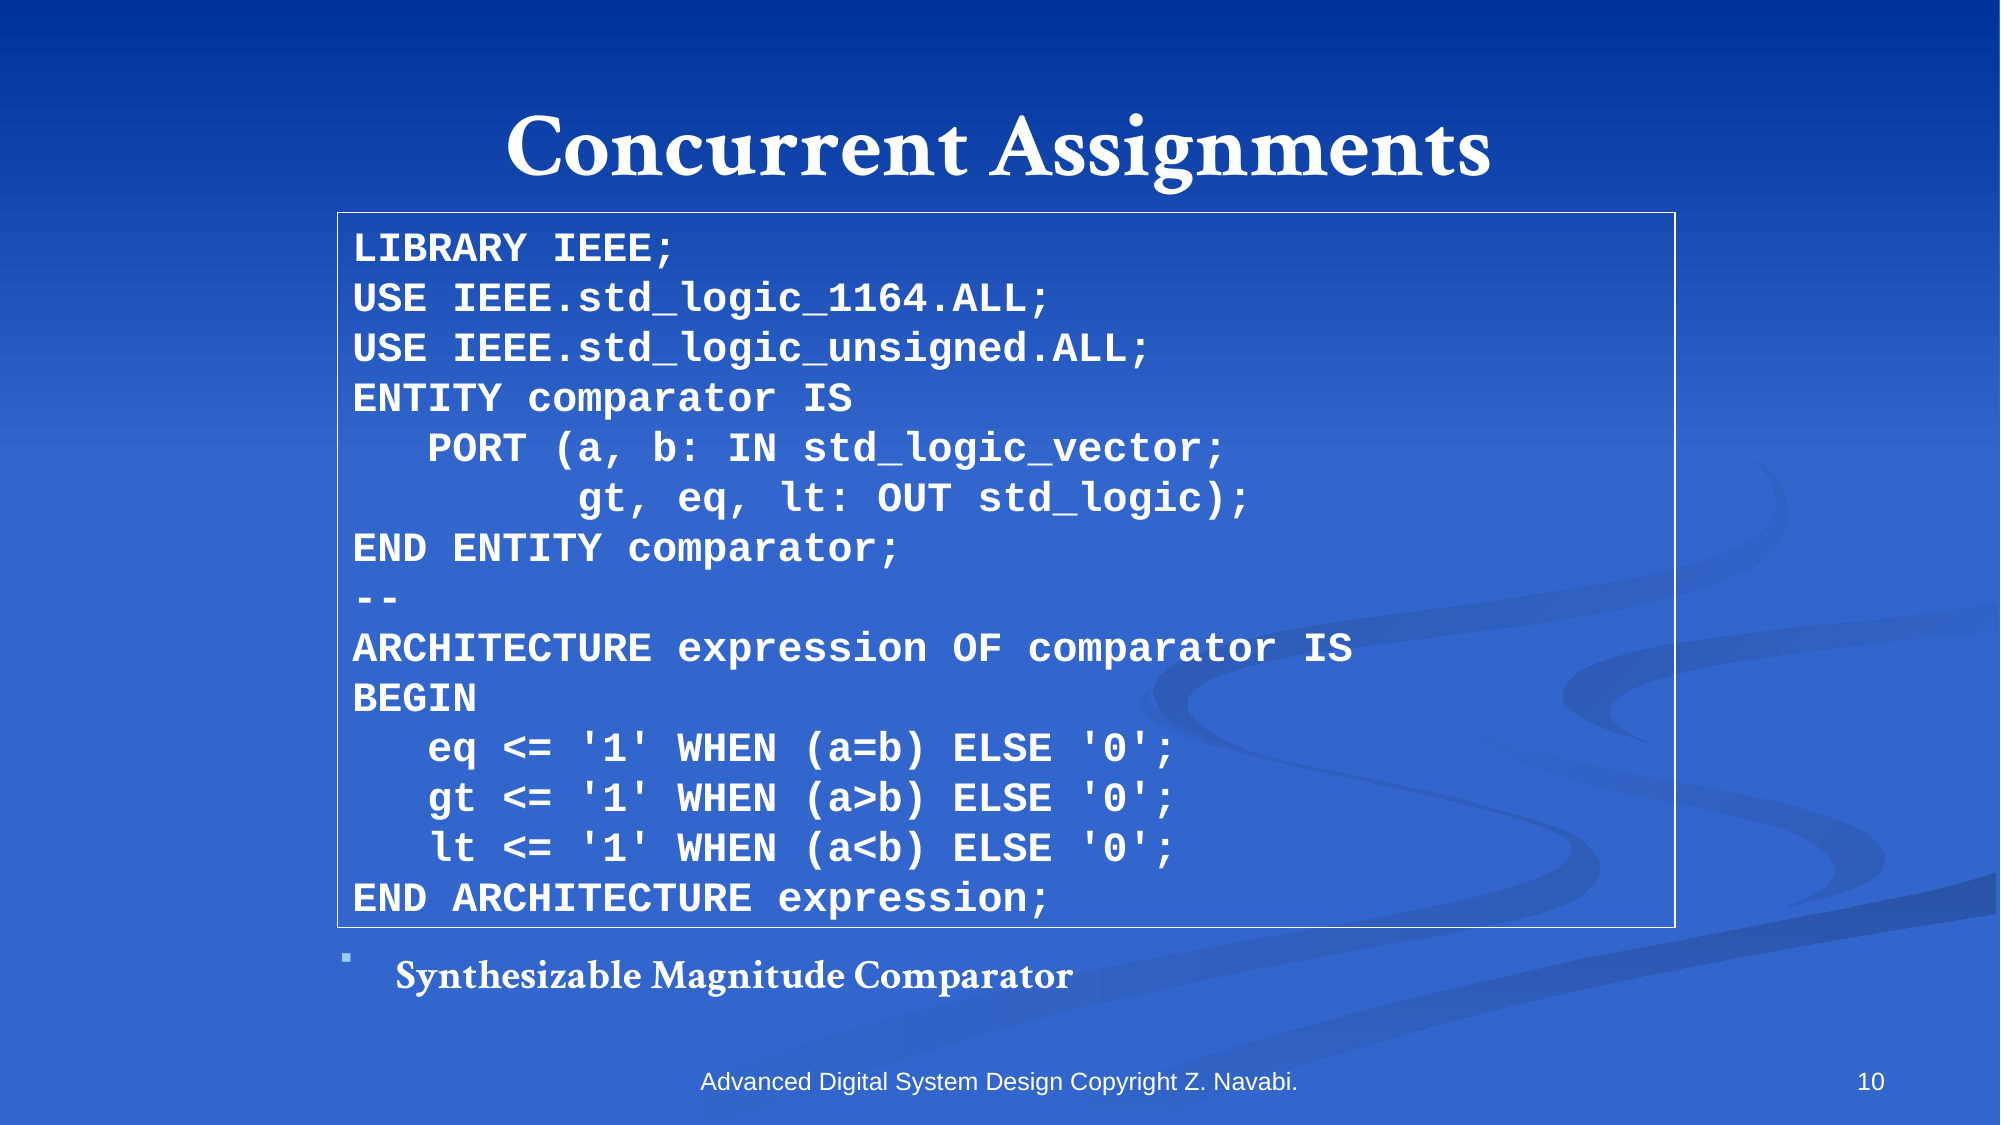

# Concurrent Assignments
LIBRARY IEEE;
USE IEEE.std_logic_1164.ALL;
USE IEEE.std_logic_unsigned.ALL;
ENTITY comparator IS
   PORT (a, b: IN std_logic_vector;
         gt, eq, lt: OUT std_logic);
END ENTITY comparator;
--
ARCHITECTURE expression OF comparator IS
BEGIN
   eq <= '1' WHEN (a=b) ELSE '0';
   gt <= '1' WHEN (a>b) ELSE '0';
   lt <= '1' WHEN (a<b) ELSE '0';
END ARCHITECTURE expression;
Synthesizable Magnitude Comparator
Advanced Digital System Design Copyright Z. Navabi.
10